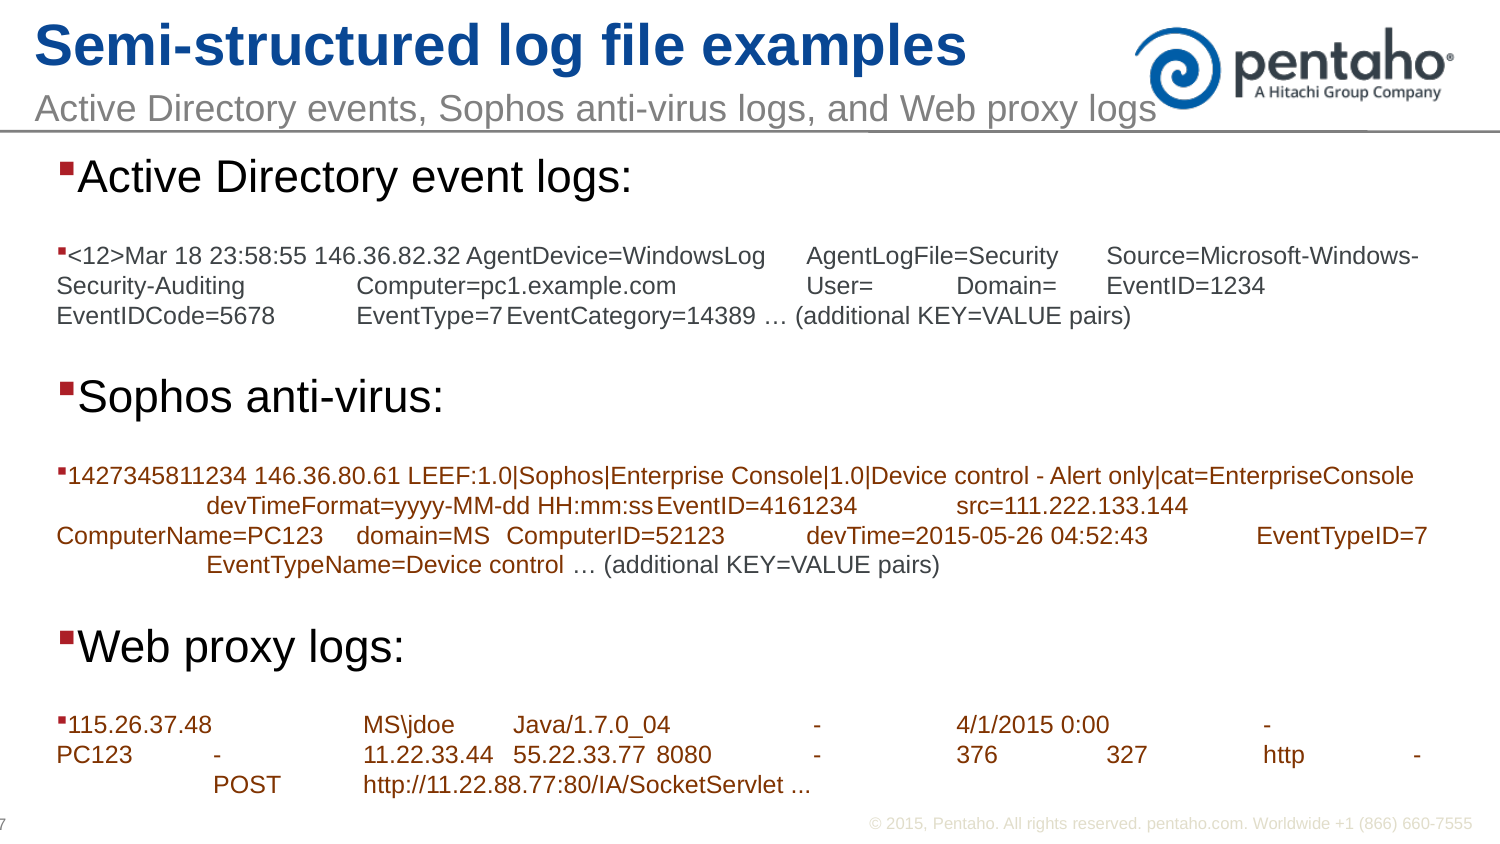

# Semi-structured log file examples
Active Directory events, Sophos anti-virus logs, and Web proxy logs
Active Directory event logs:
<12>Mar 18 23:58:55 146.36.82.32 AgentDevice=WindowsLog	AgentLogFile=Security	Source=Microsoft-Windows-Security-Auditing	Computer=pc1.example.com	User= 	Domain= 	EventID=1234	EventIDCode=5678	EventType=7	EventCategory=14389 … (additional KEY=VALUE pairs)
Sophos anti-virus:
1427345811234 146.36.80.61 LEEF:1.0|Sophos|Enterprise Console|1.0|Device control - Alert only|cat=EnterpriseConsole	devTimeFormat=yyyy-MM-dd HH:mm:ss	EventID=4161234	src=111.222.133.144	ComputerName=PC123	domain=MS	ComputerID=52123	devTime=2015-05-26 04:52:43	EventTypeID=7	EventTypeName=Device control … (additional KEY=VALUE pairs)
Web proxy logs:
115.26.37.48	 MS\jdoe	 Java/1.7.0_04	 -	4/1/2015 0:00	 -	 PC123	 -	 11.22.33.44	 55.22.33.77	8080	 -	376	327	 http	 -	 POST	 http://11.22.88.77:80/IA/SocketServlet ...